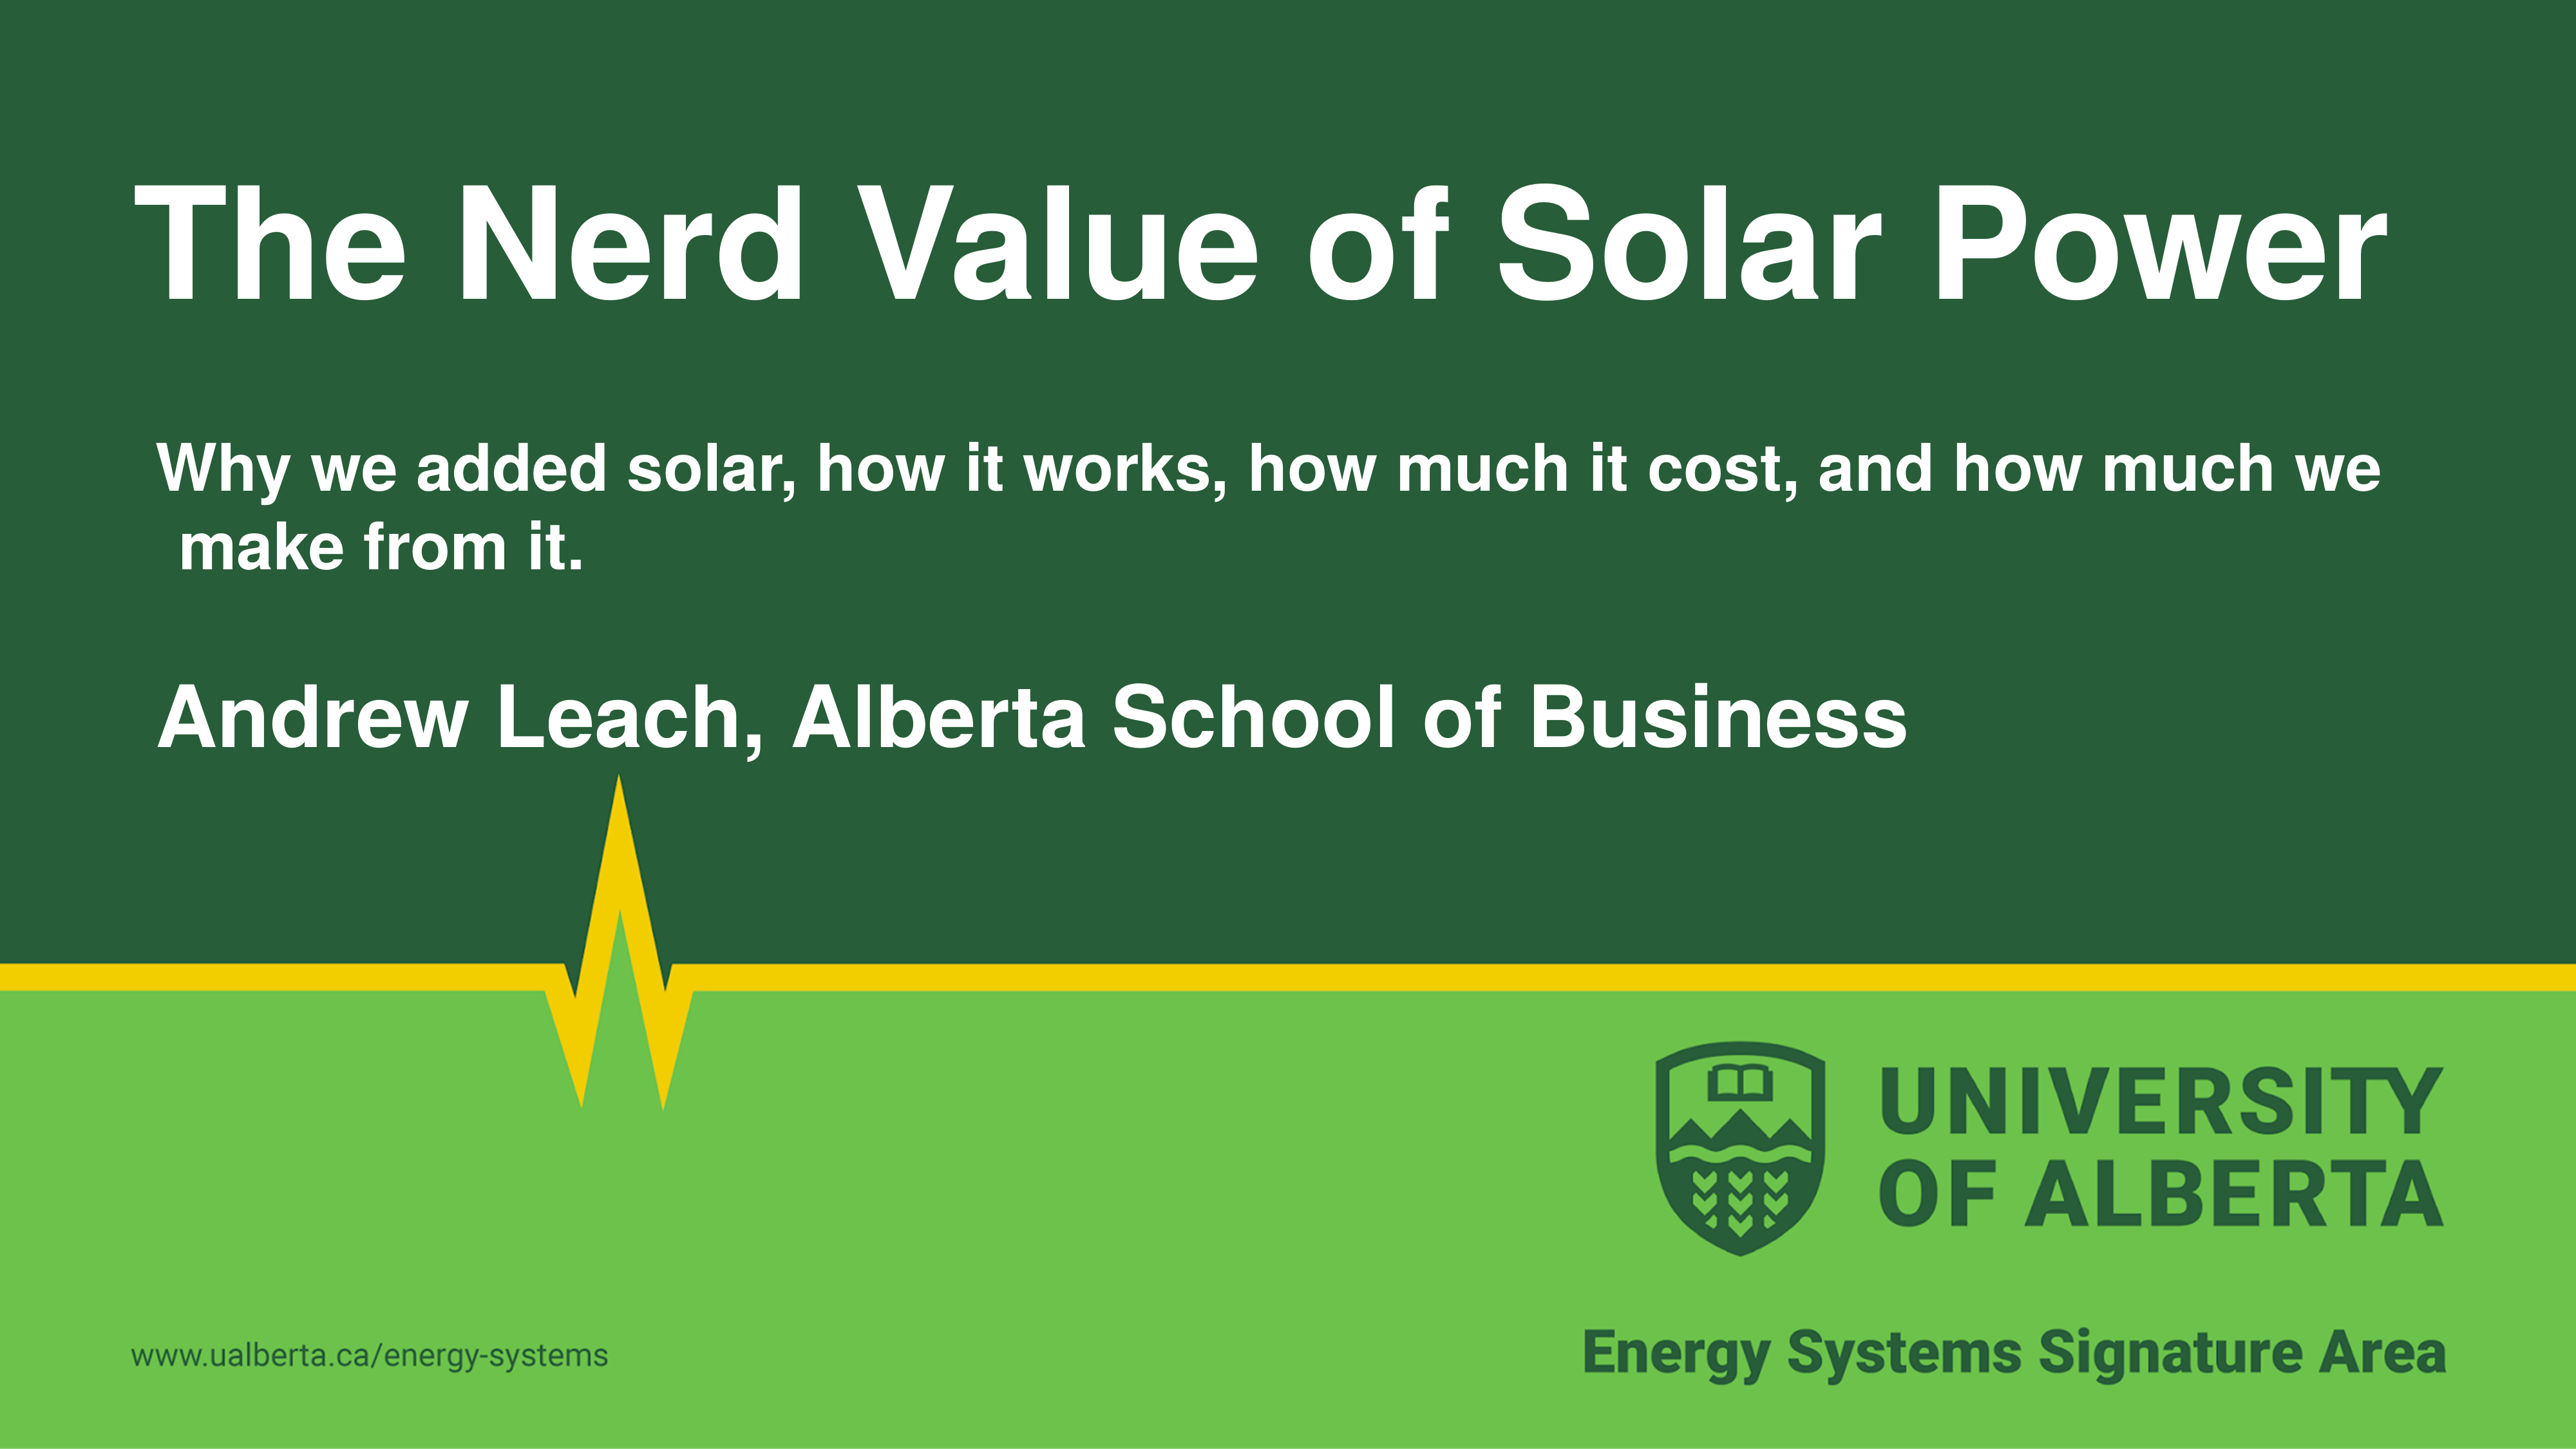

# The Nerd Value of Solar Power
Why we added solar, how it works, how much it cost, and how much we make from it.

Andrew Leach, Alberta School of Business